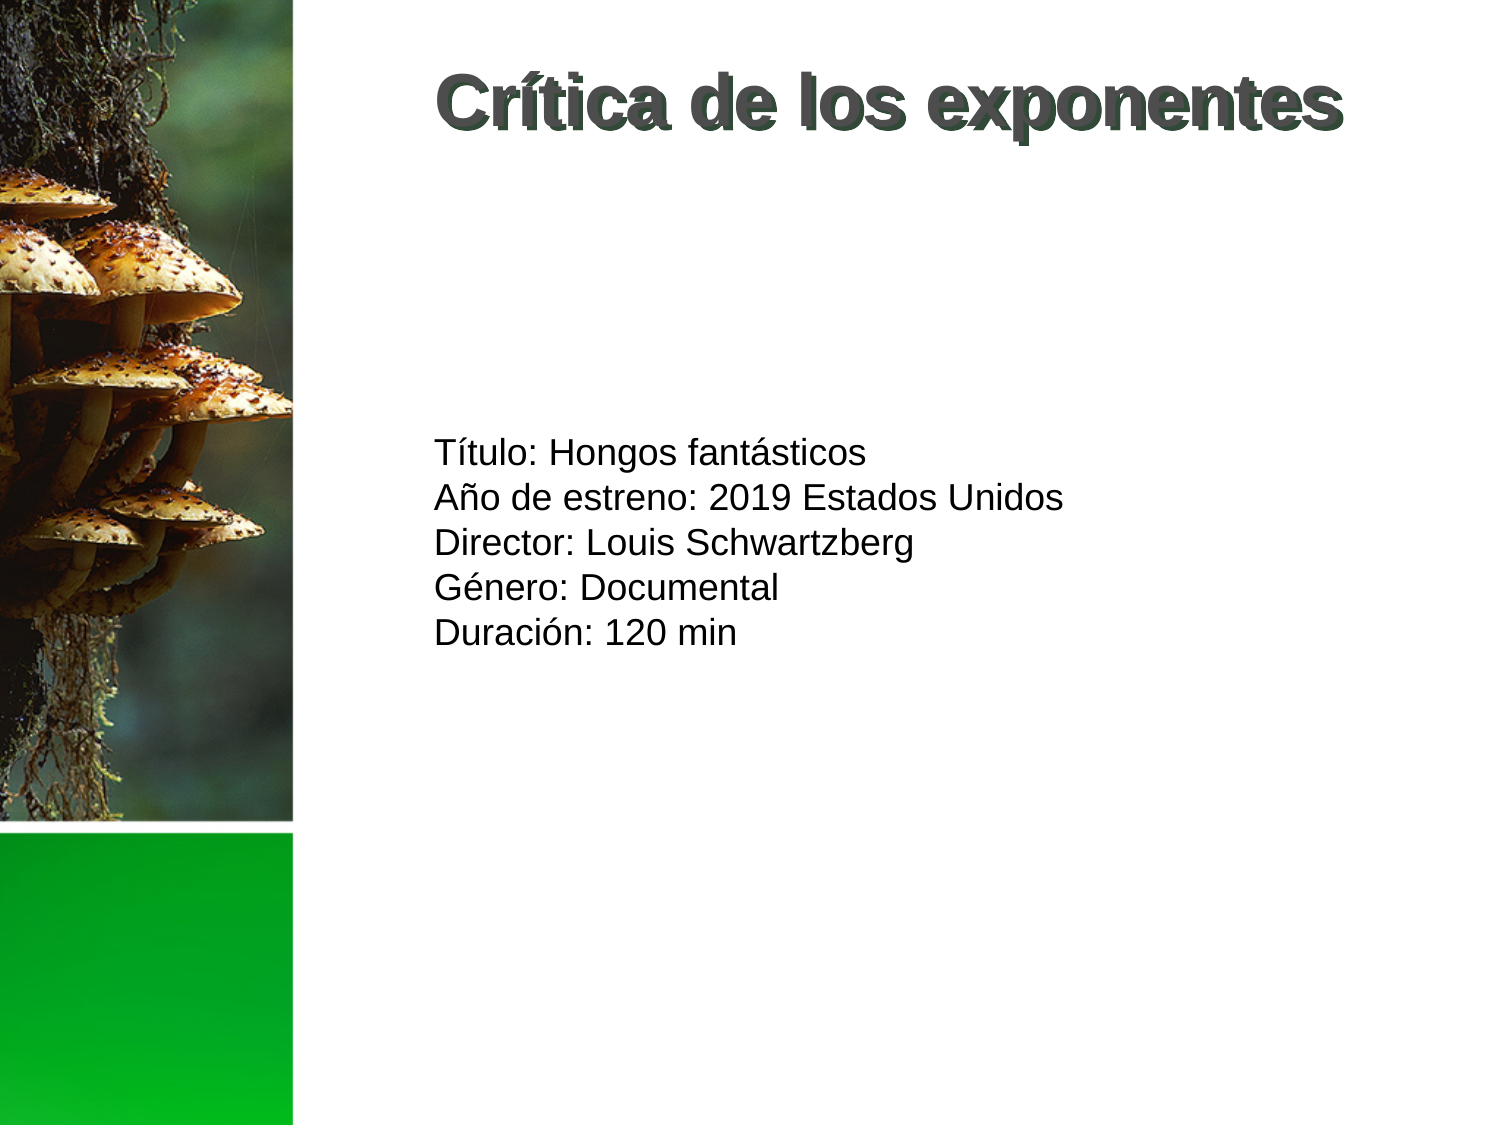

# Crítica de los exponentes
Título: Hongos fantásticos
Año de estreno: 2019 Estados Unidos
Director: Louis Schwartzberg
Género: Documental
Duración: 120 min